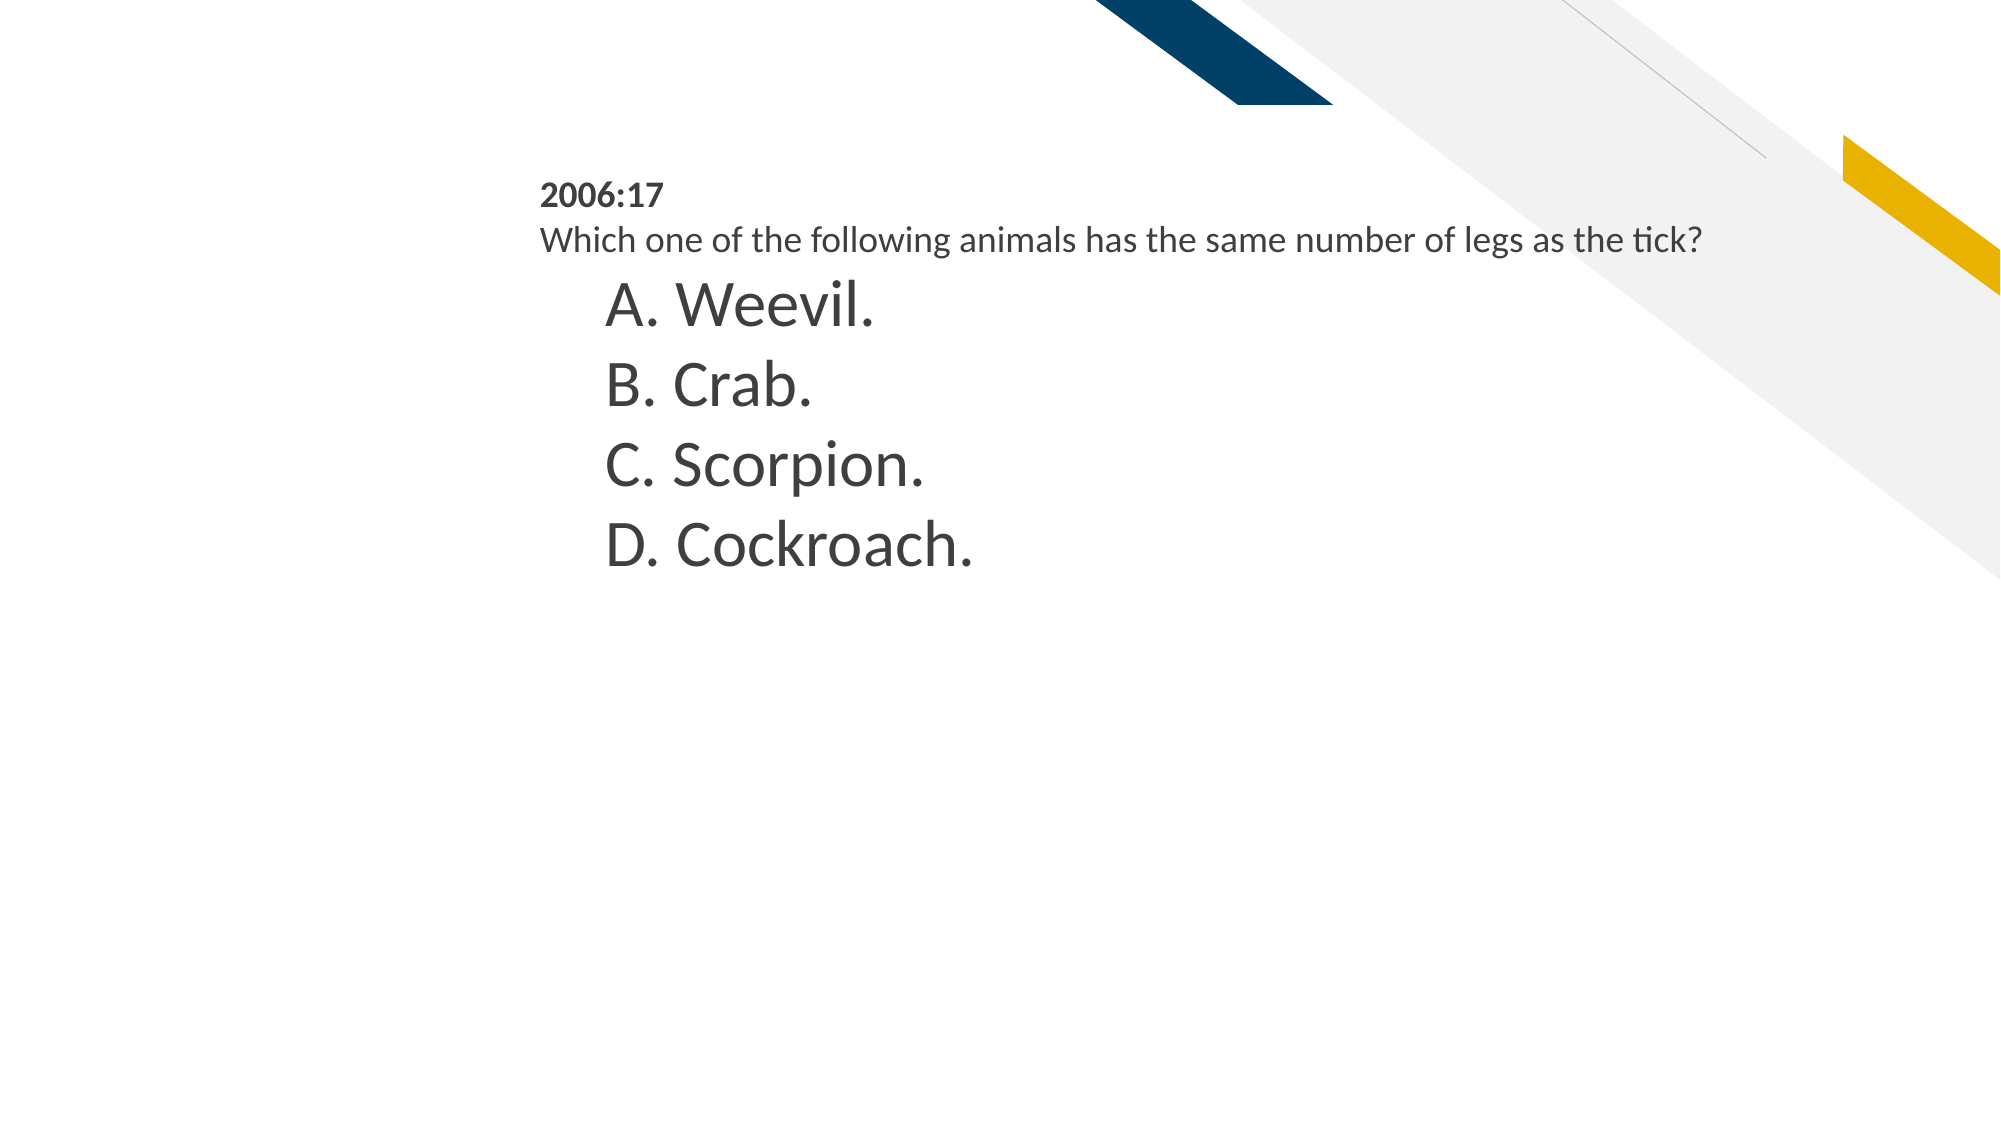

2006:17
Which one of the following animals has the same number of legs as the tick?
A. Weevil.
B. Crab.
C. Scorpion.
D. Cockroach.